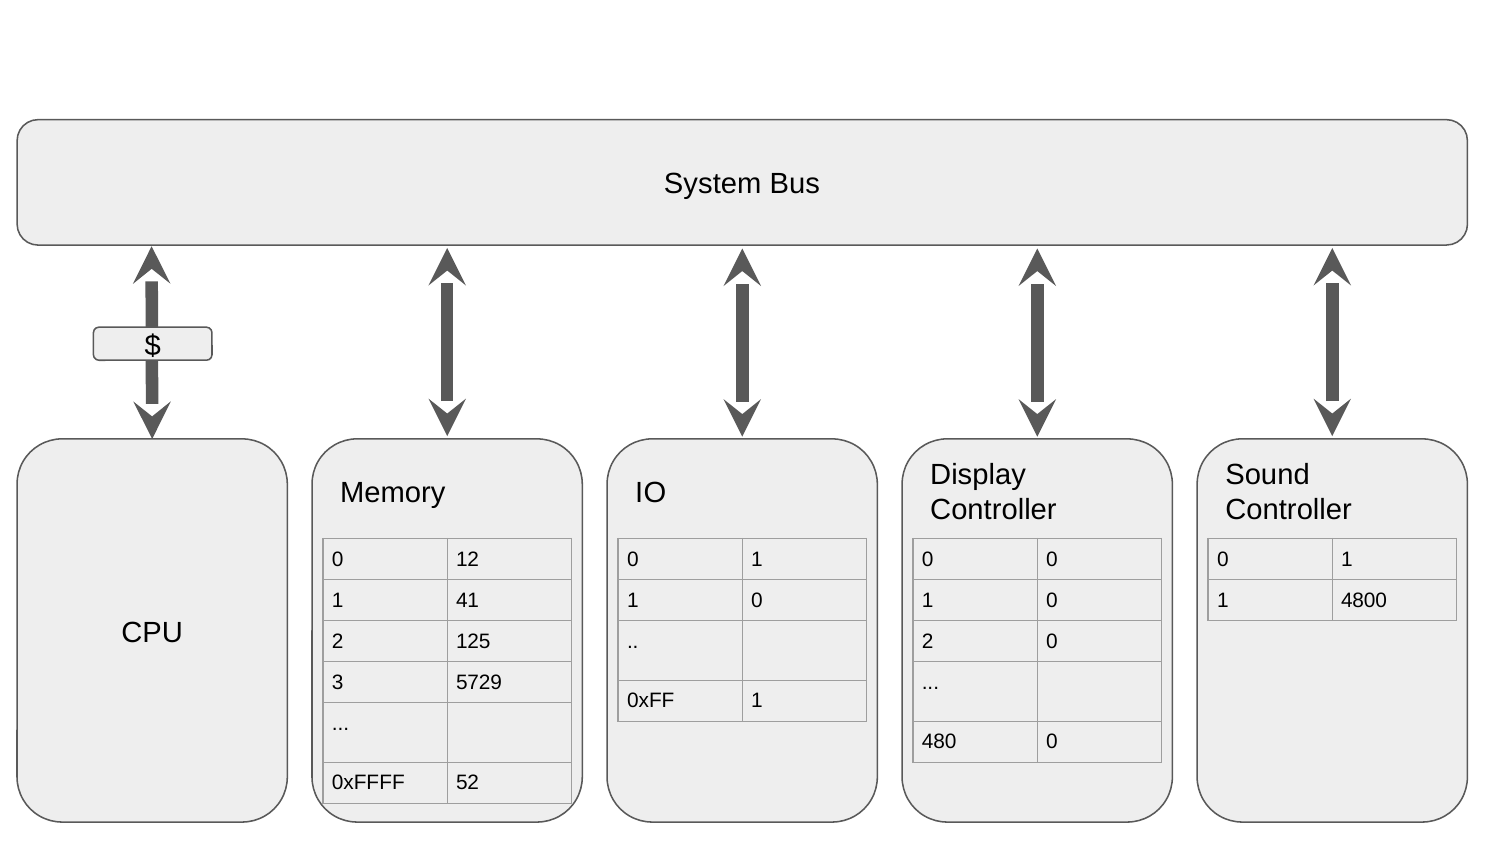

System Bus
$
IO

Display Controller
Sound Controller
CPU
Memory

| 0 | 12 |
| --- | --- |
| 1 | 41 |
| 2 | 125 |
| 3 | 5729 |
| ... |  |
| 0xFFFF | 52 |
| 0 | 1 |
| --- | --- |
| 1 | 0 |
| .. |  |
| 0xFF | 1 |
| 0 | 0 |
| --- | --- |
| 1 | 0 |
| 2 | 0 |
| ... |  |
| 480 | 0 |
| 0 | 1 |
| --- | --- |
| 1 | 4800 |